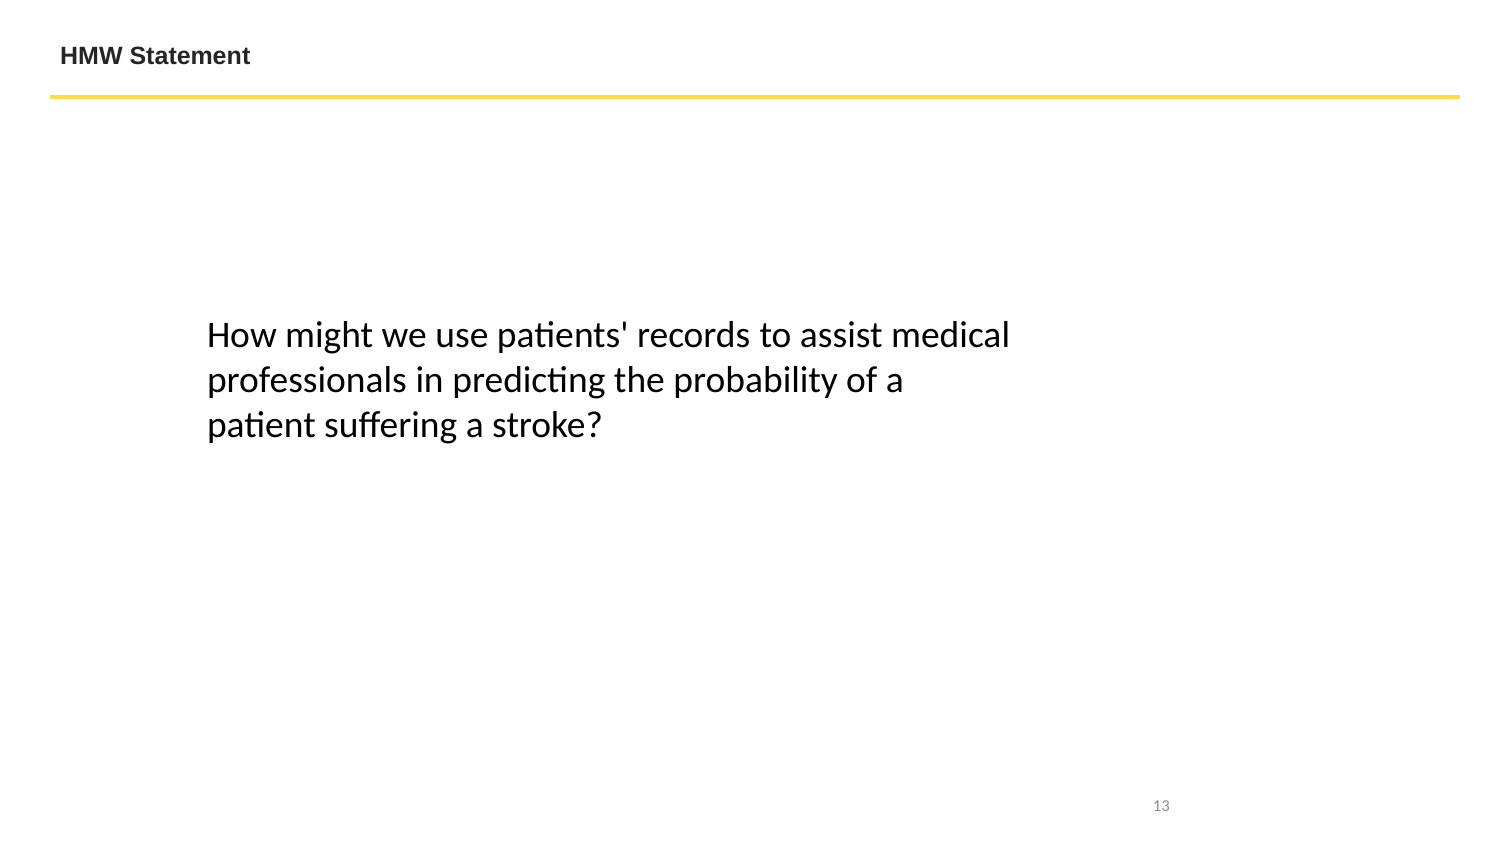

HMW Statement

How might we use patients' records to assist medical professionals in predicting the probability of a patient suffering a stroke?
13